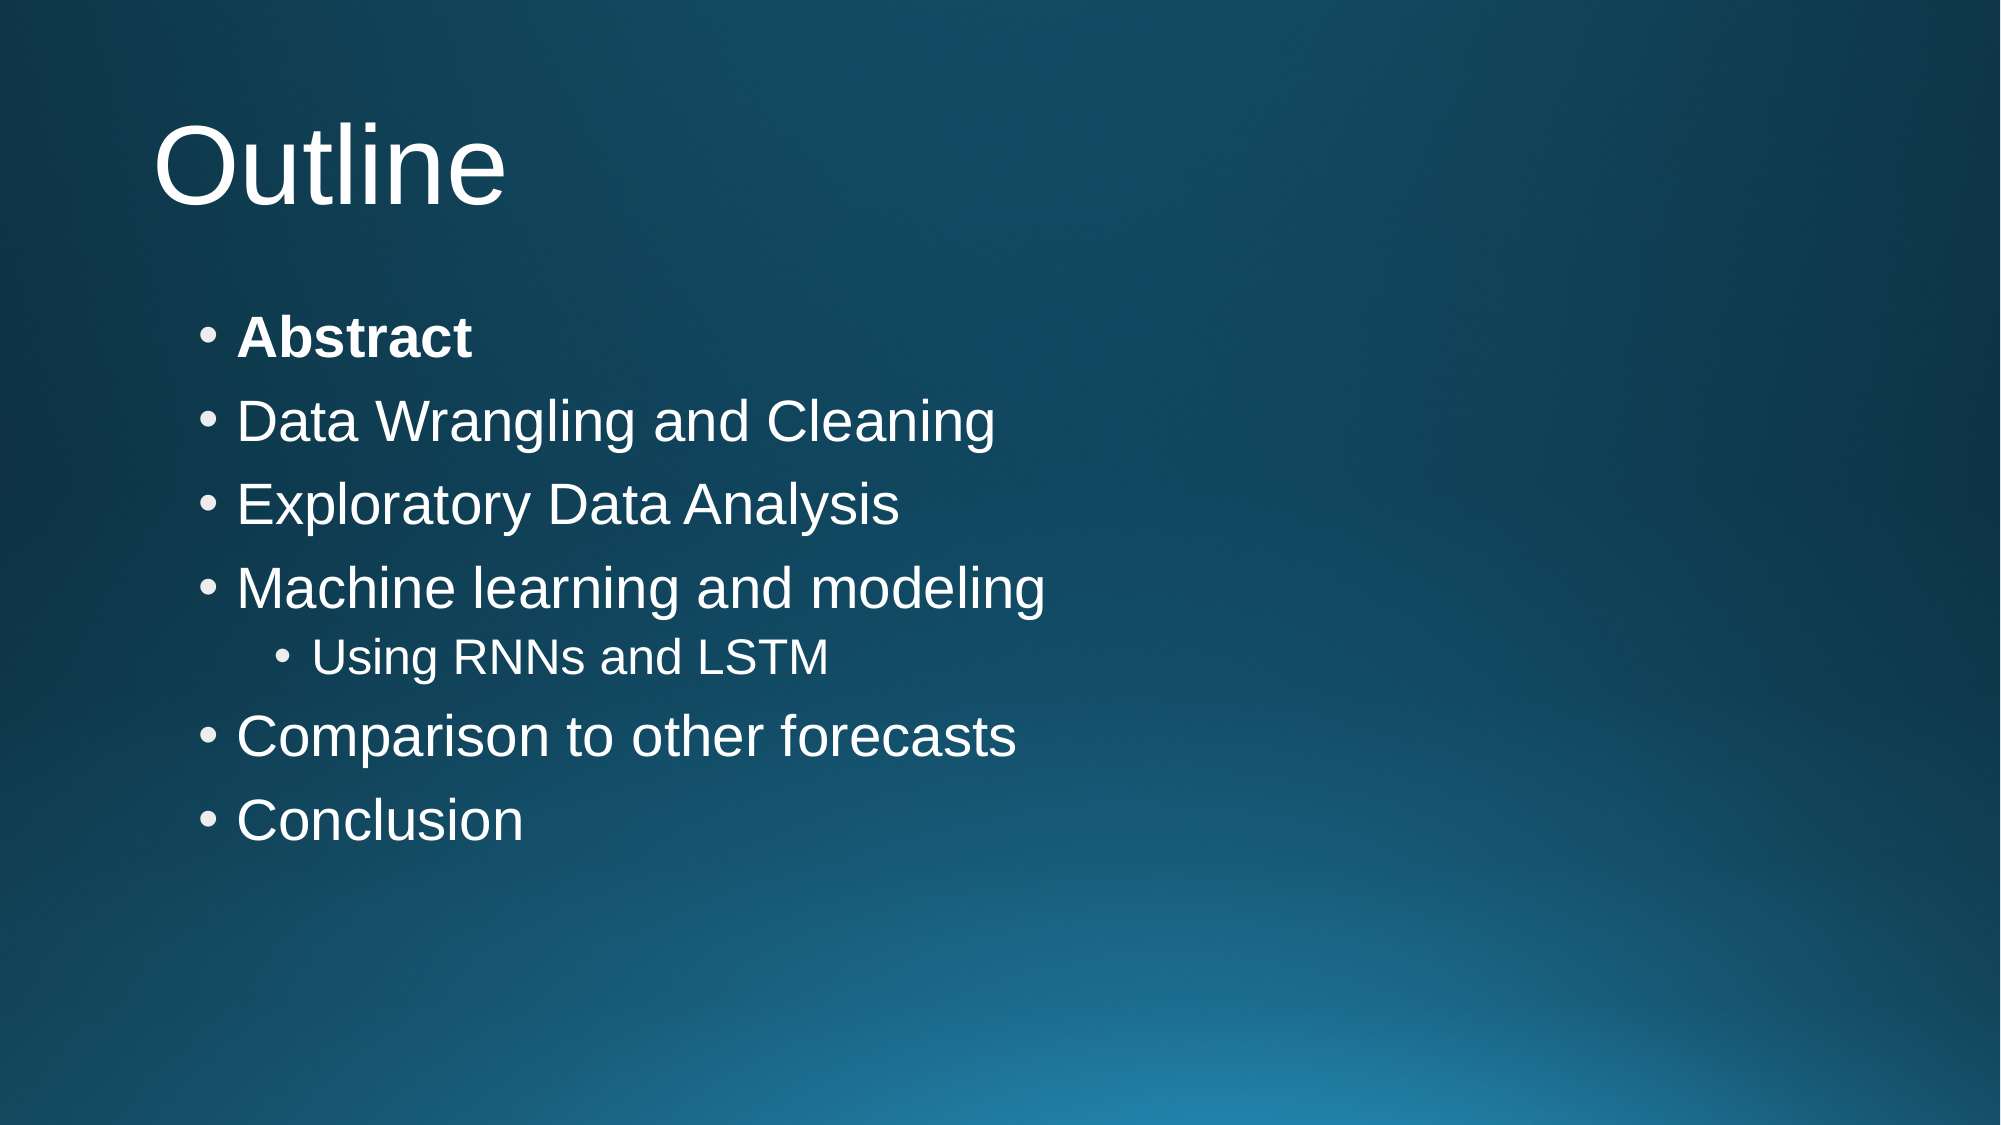

# Outline
Abstract
Data Wrangling and Cleaning
Exploratory Data Analysis
Machine learning and modeling
Using RNNs and LSTM
Comparison to other forecasts
Conclusion